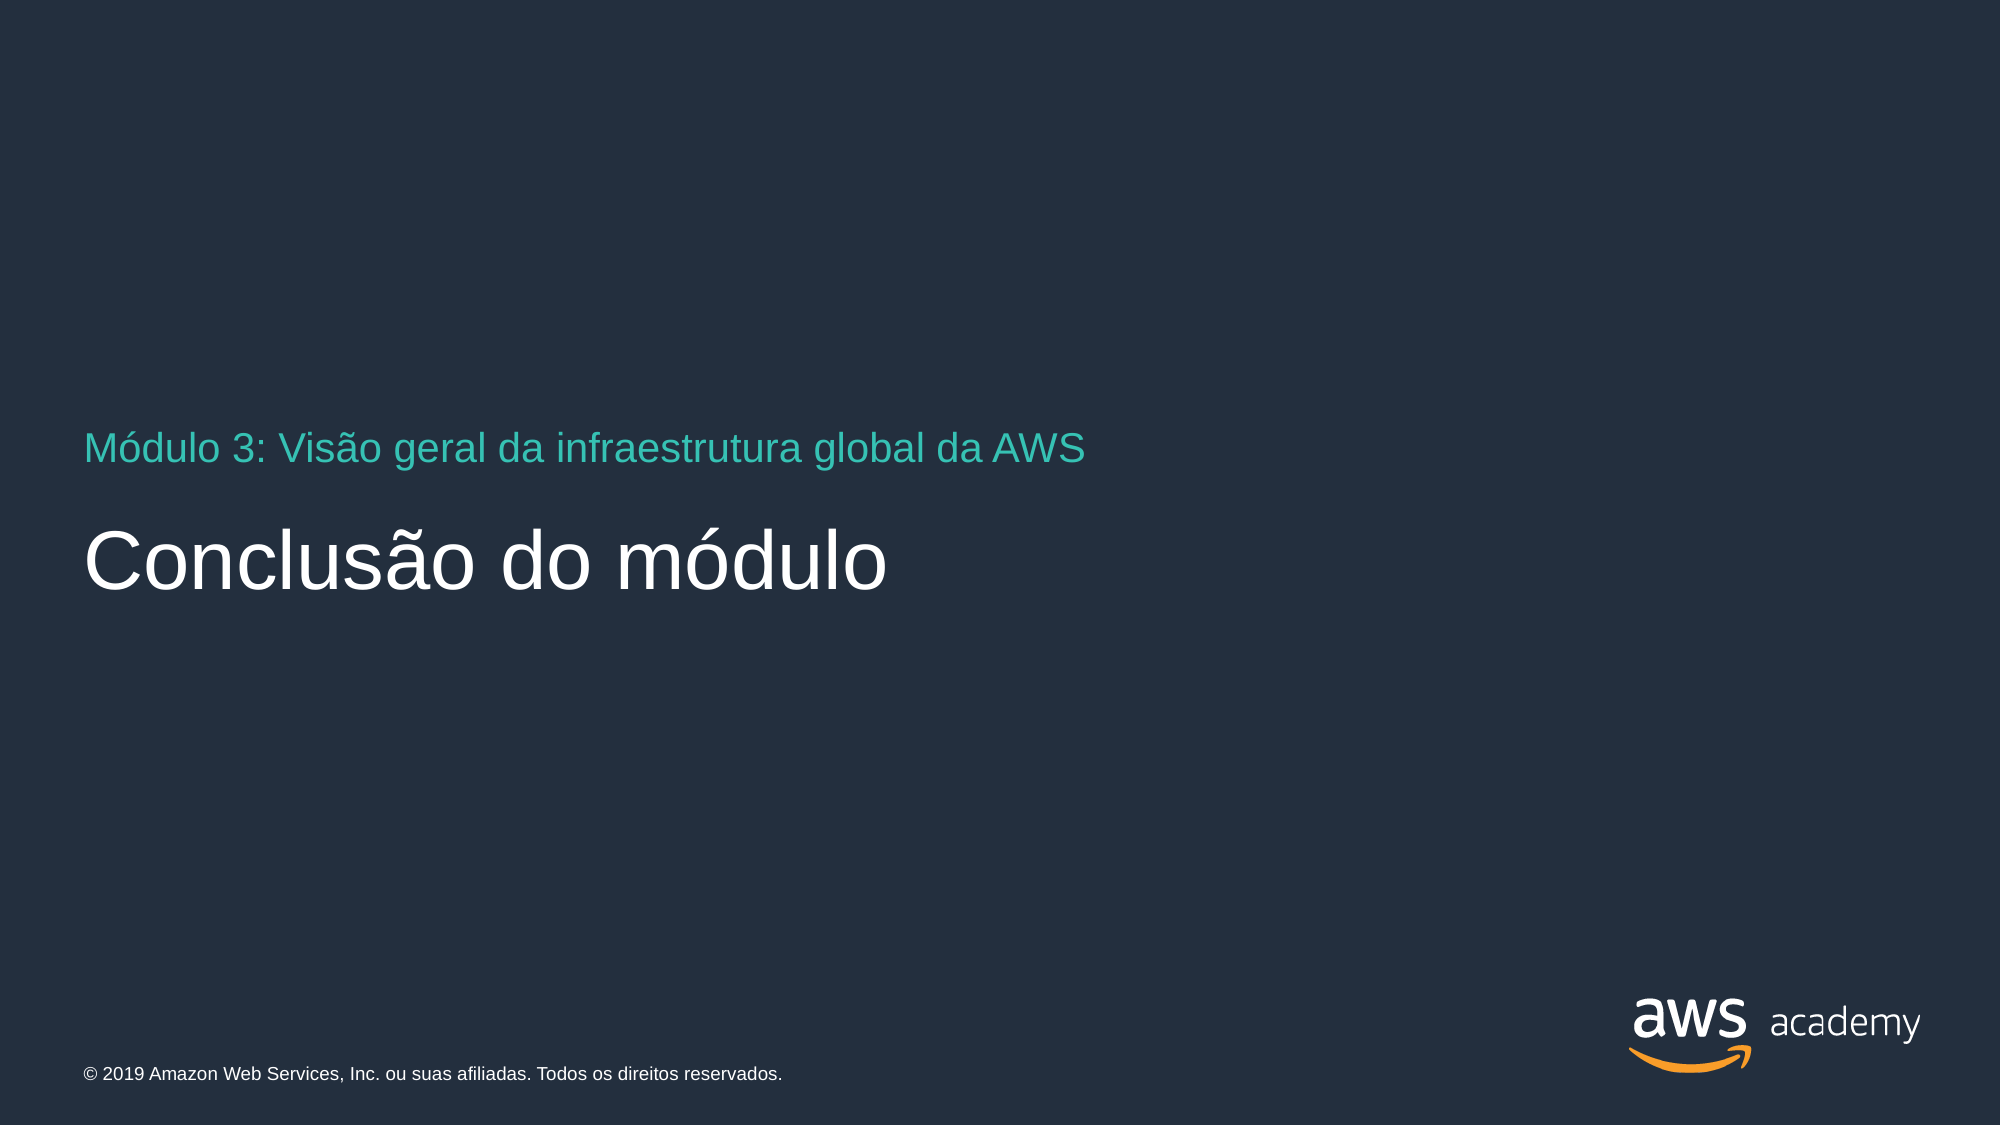

Módulo 3: Visão geral da infraestrutura global da AWS
# Conclusão do módulo
© 2019 Amazon Web Services, Inc. ou suas afiliadas. Todos os direitos reservados.